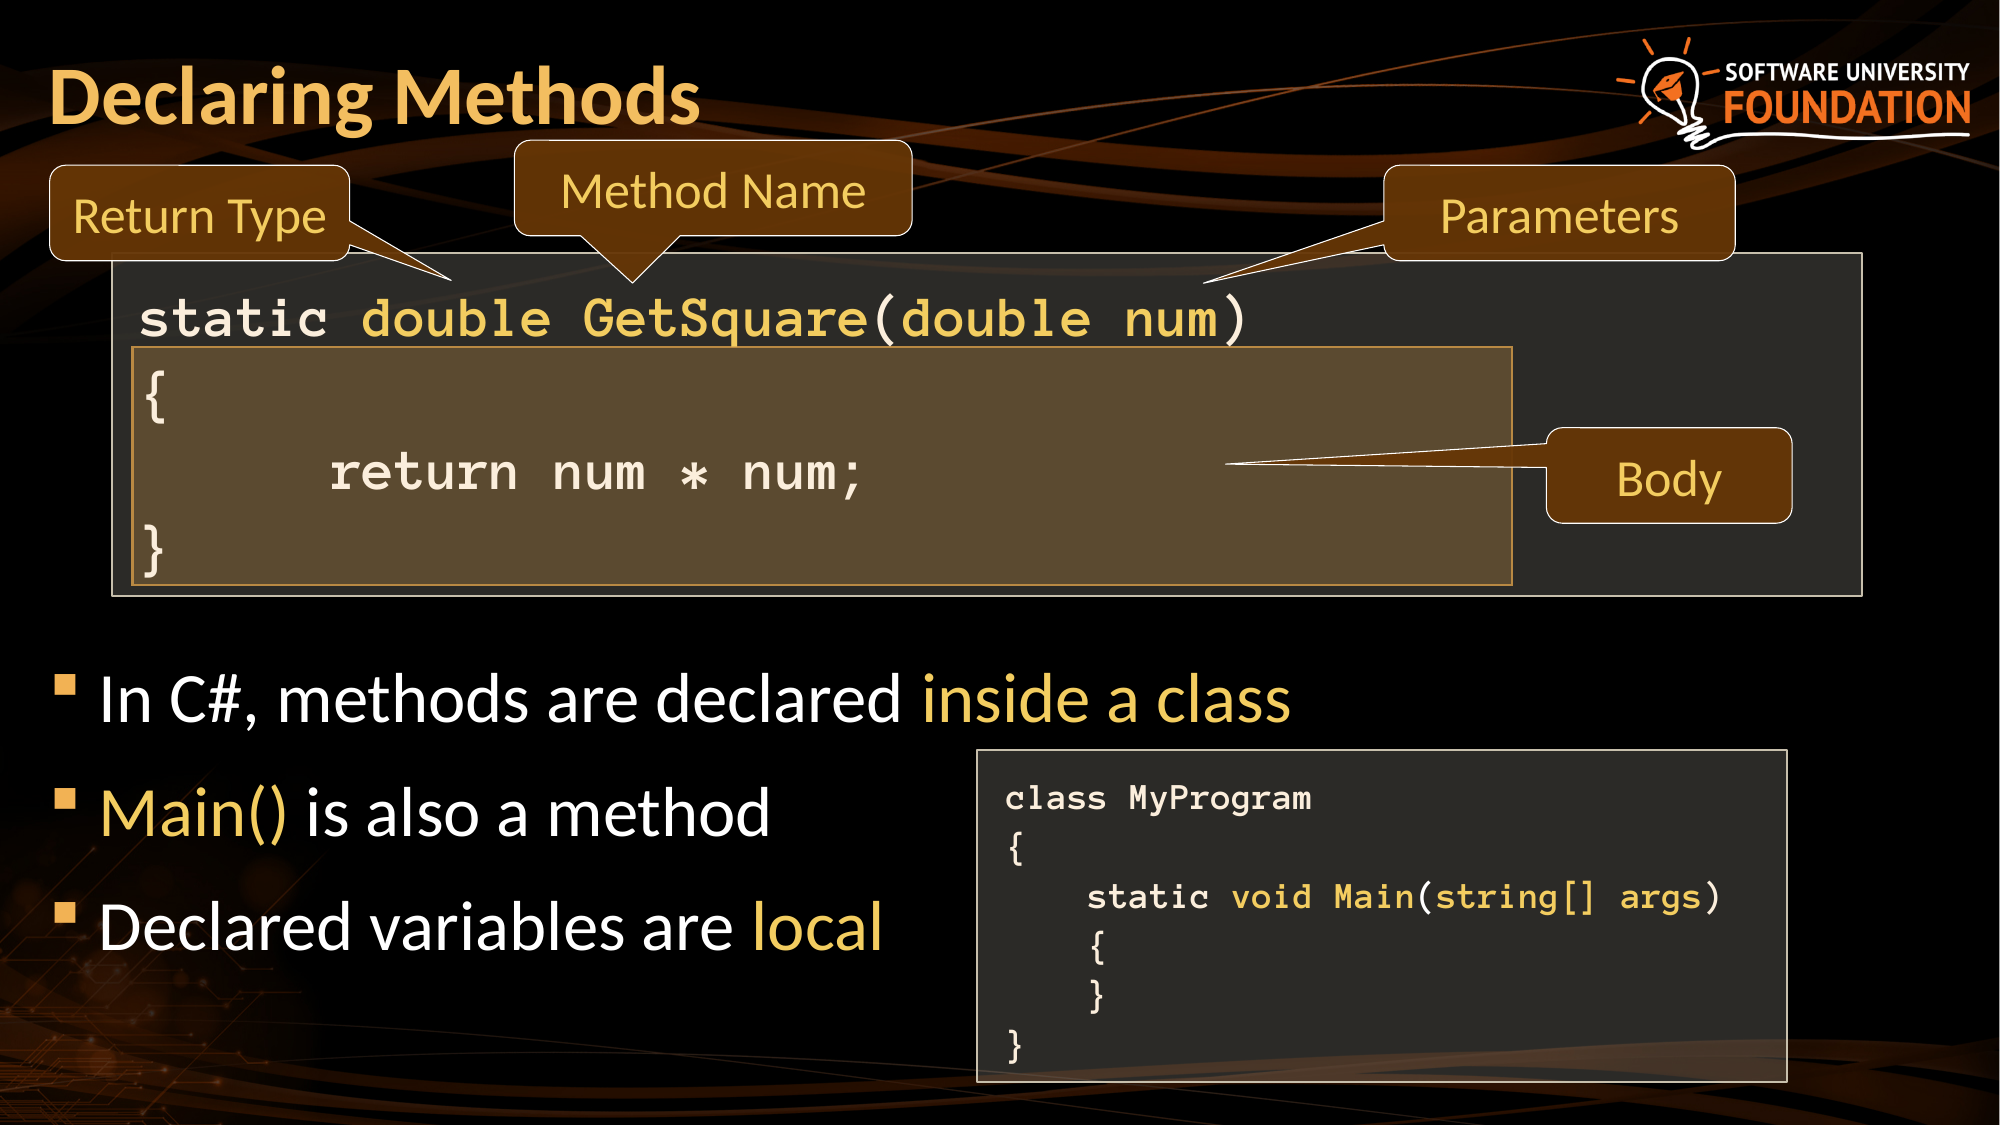

# Declaring Methods
Method Name
Return Type
Parameters

In C#, methods are declared inside a class
Main() is also a method
Declared variables are local

static double GetSquare(double num)
{
      return num * num;
}

Body
class MyProgram
{
    static void Main(string[] args)
    {
    }
}